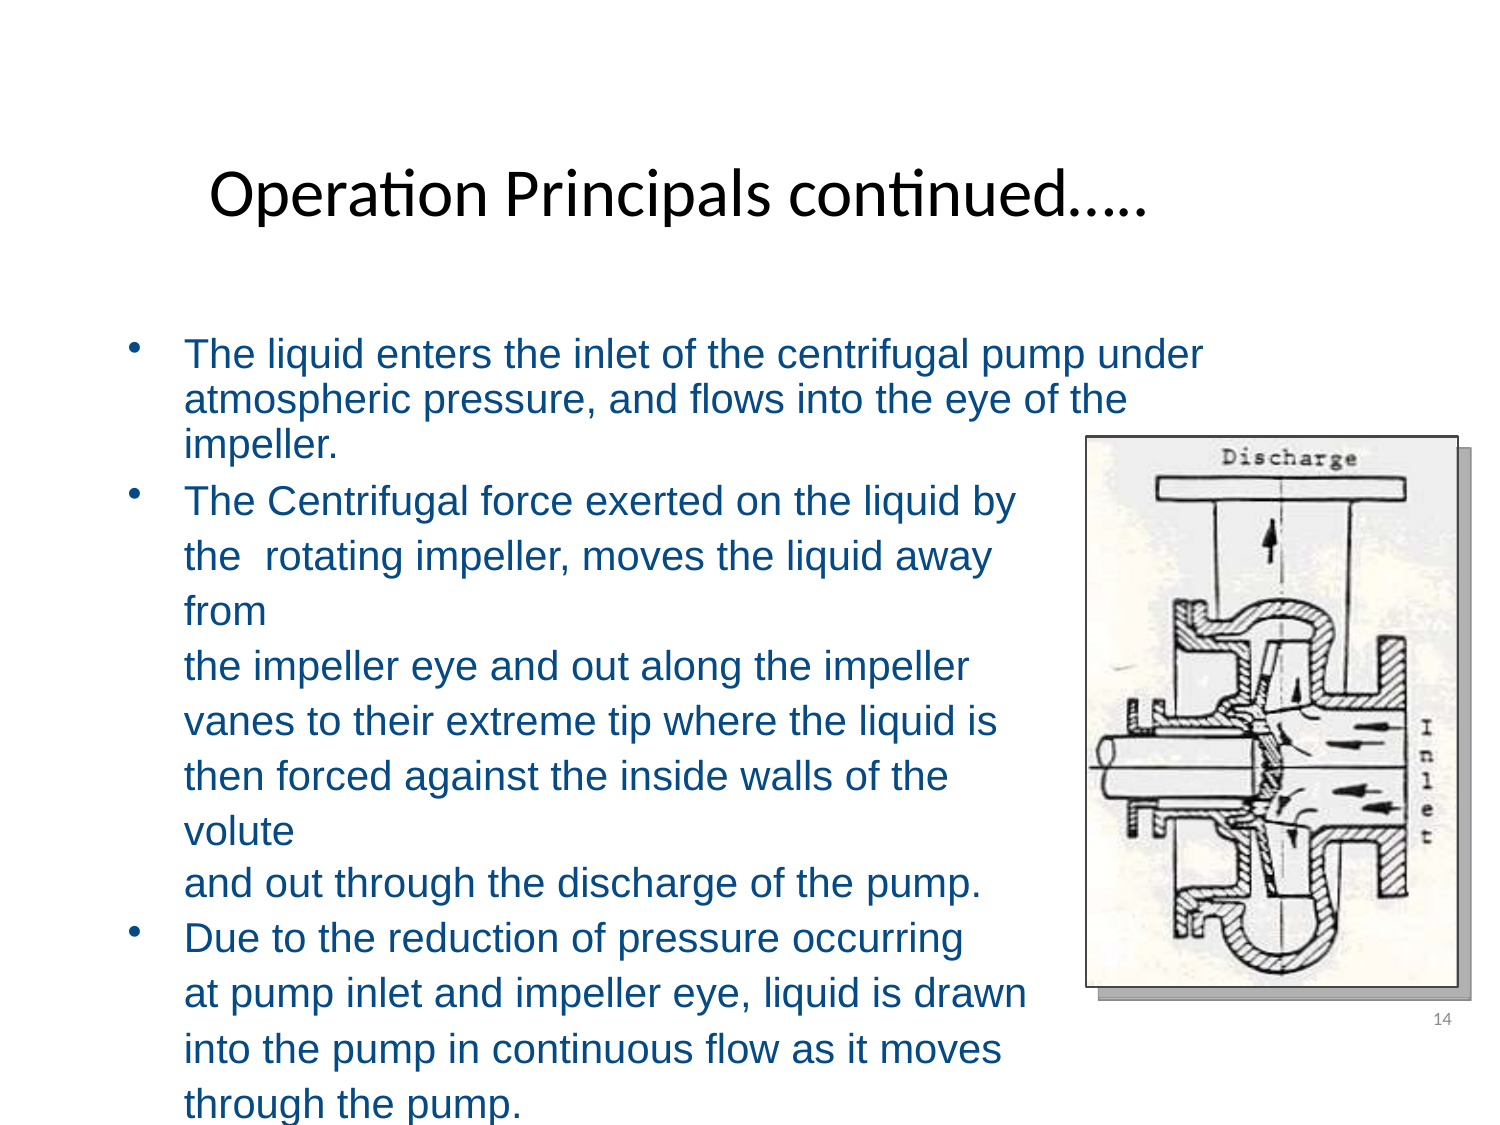

# Operation Principals continued…..
The liquid enters the inlet of the centrifugal pump under  atmospheric pressure, and flows into the eye of the impeller.
The Centrifugal force exerted on the liquid by the  rotating impeller, moves the liquid away from
the impeller eye and out along the impeller  vanes to their extreme tip where the liquid is  then forced against the inside walls of the volute
and out through the discharge of the pump.
Due to the reduction of pressure occurring
at pump inlet and impeller eye, liquid is drawn
into the pump in continuous flow as it moves
through the pump.

14